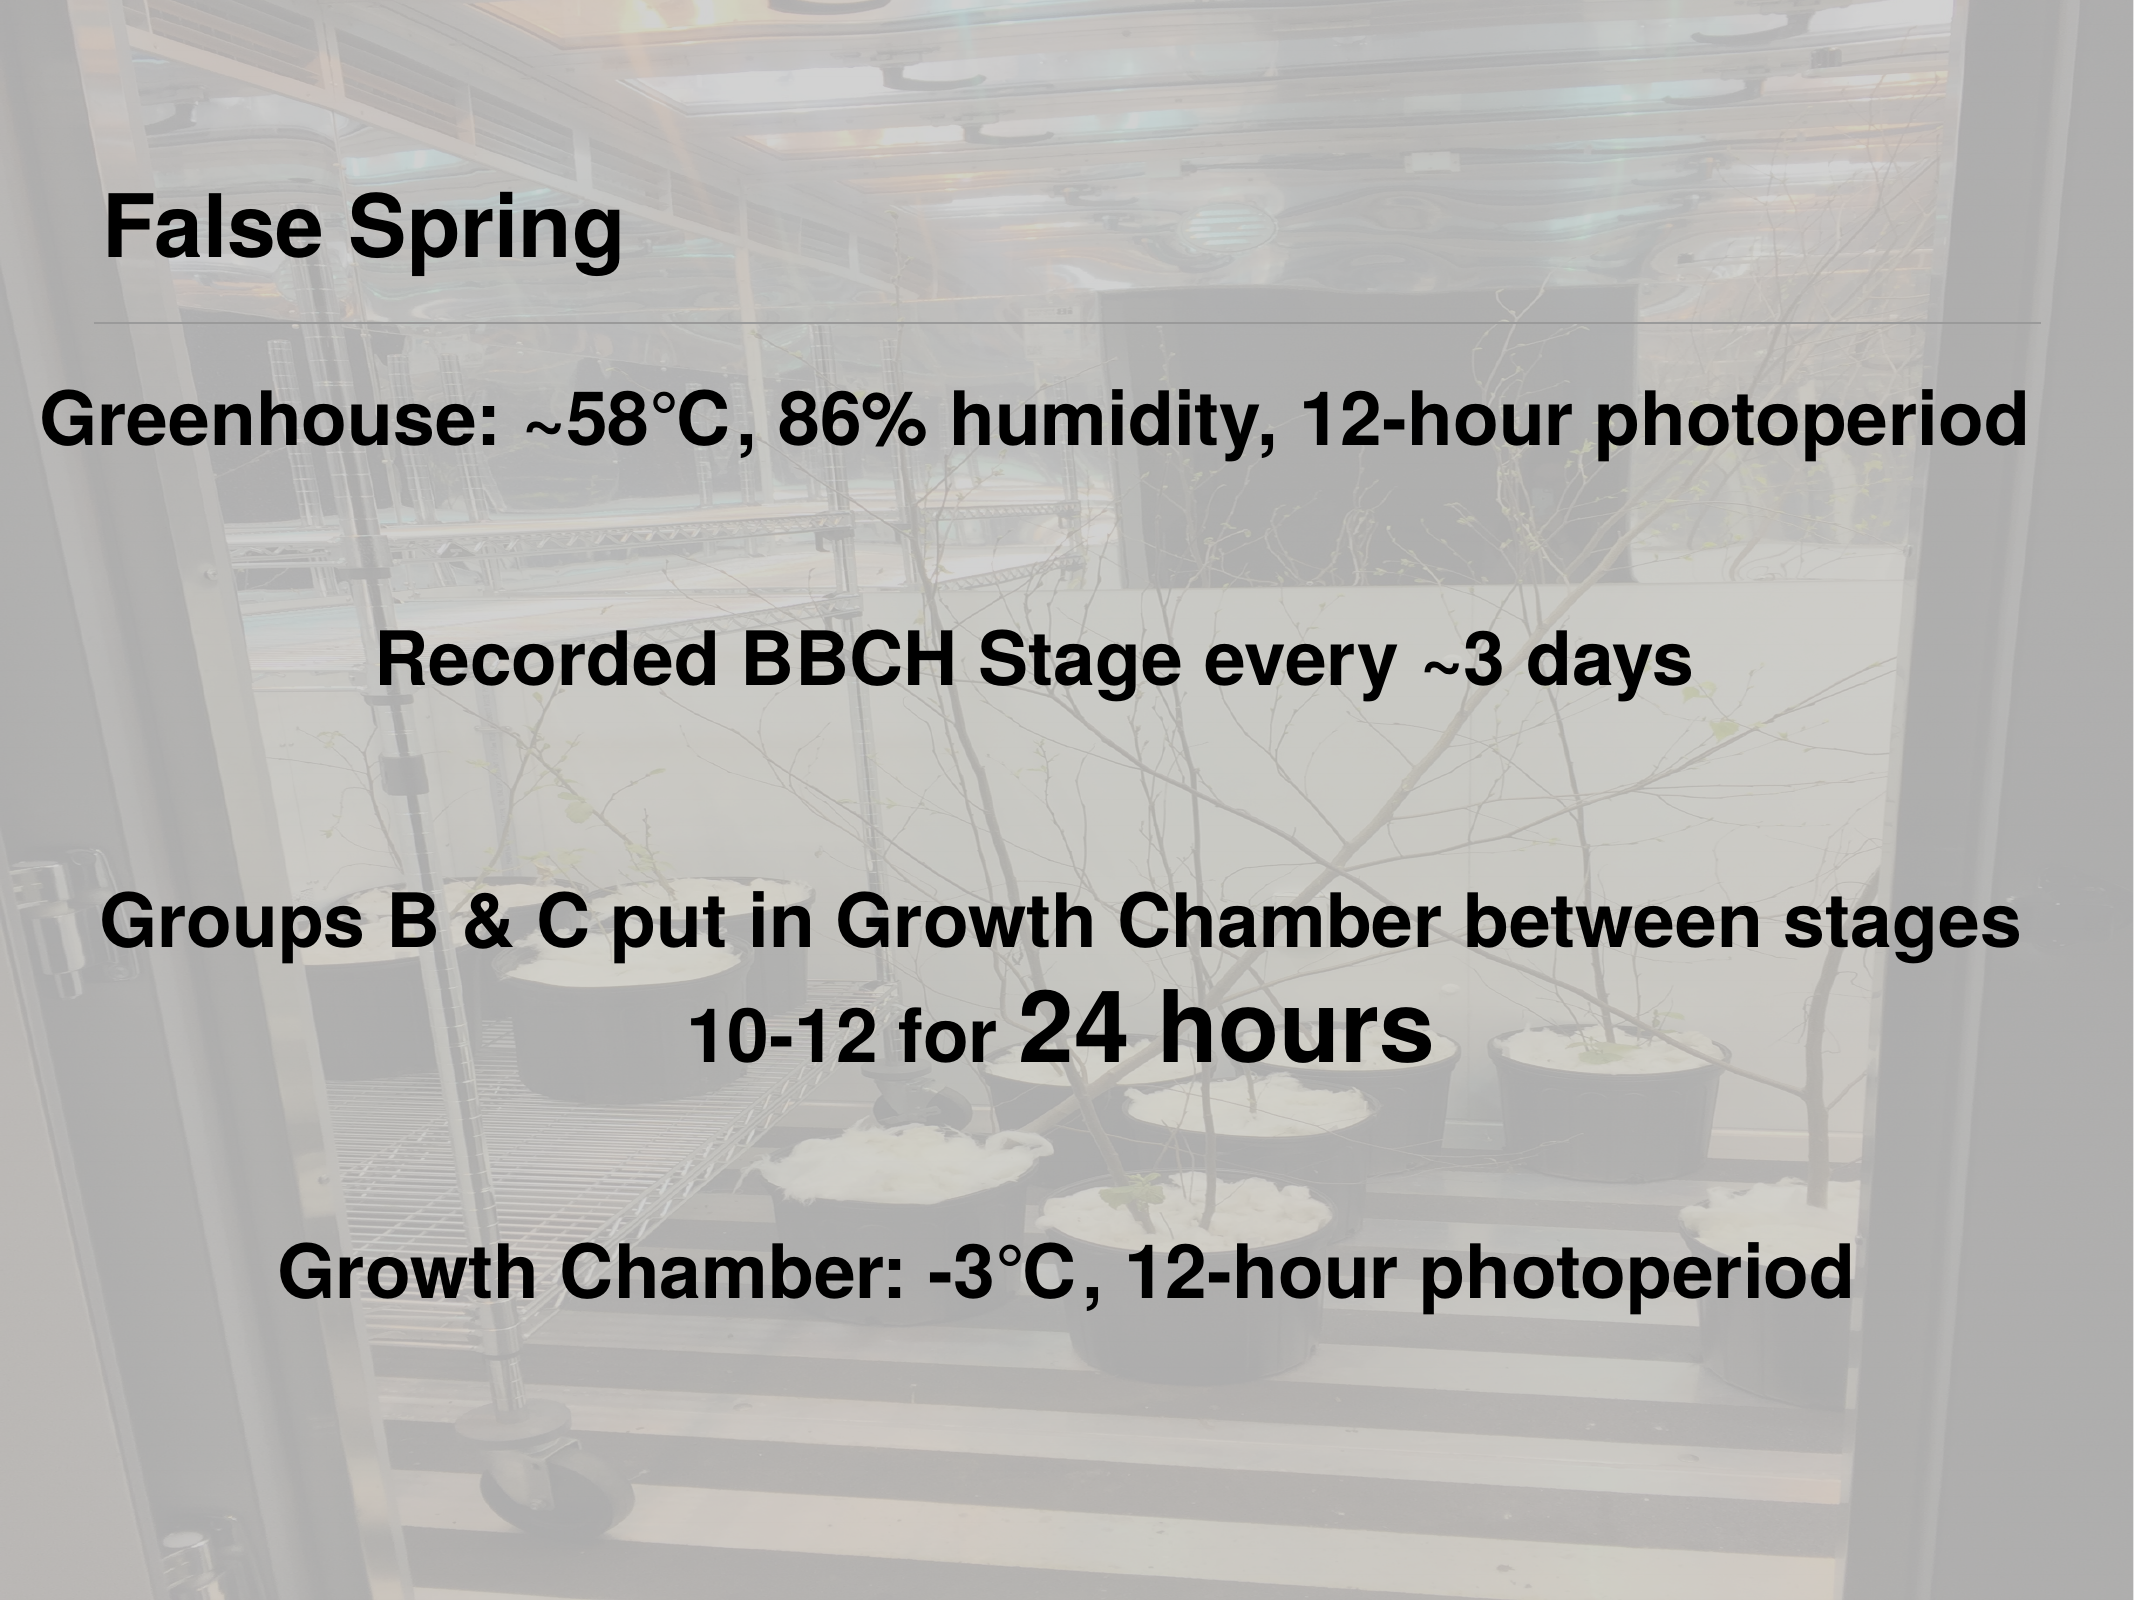

# False Spring
Greenhouse: ~58℃, 86% humidity, 12-hour photoperiod
Recorded BBCH Stage every ~3 days
Groups B & C put in Growth Chamber between stages 10-12 for 24 hours
Growth Chamber: -3℃, 12-hour photoperiod